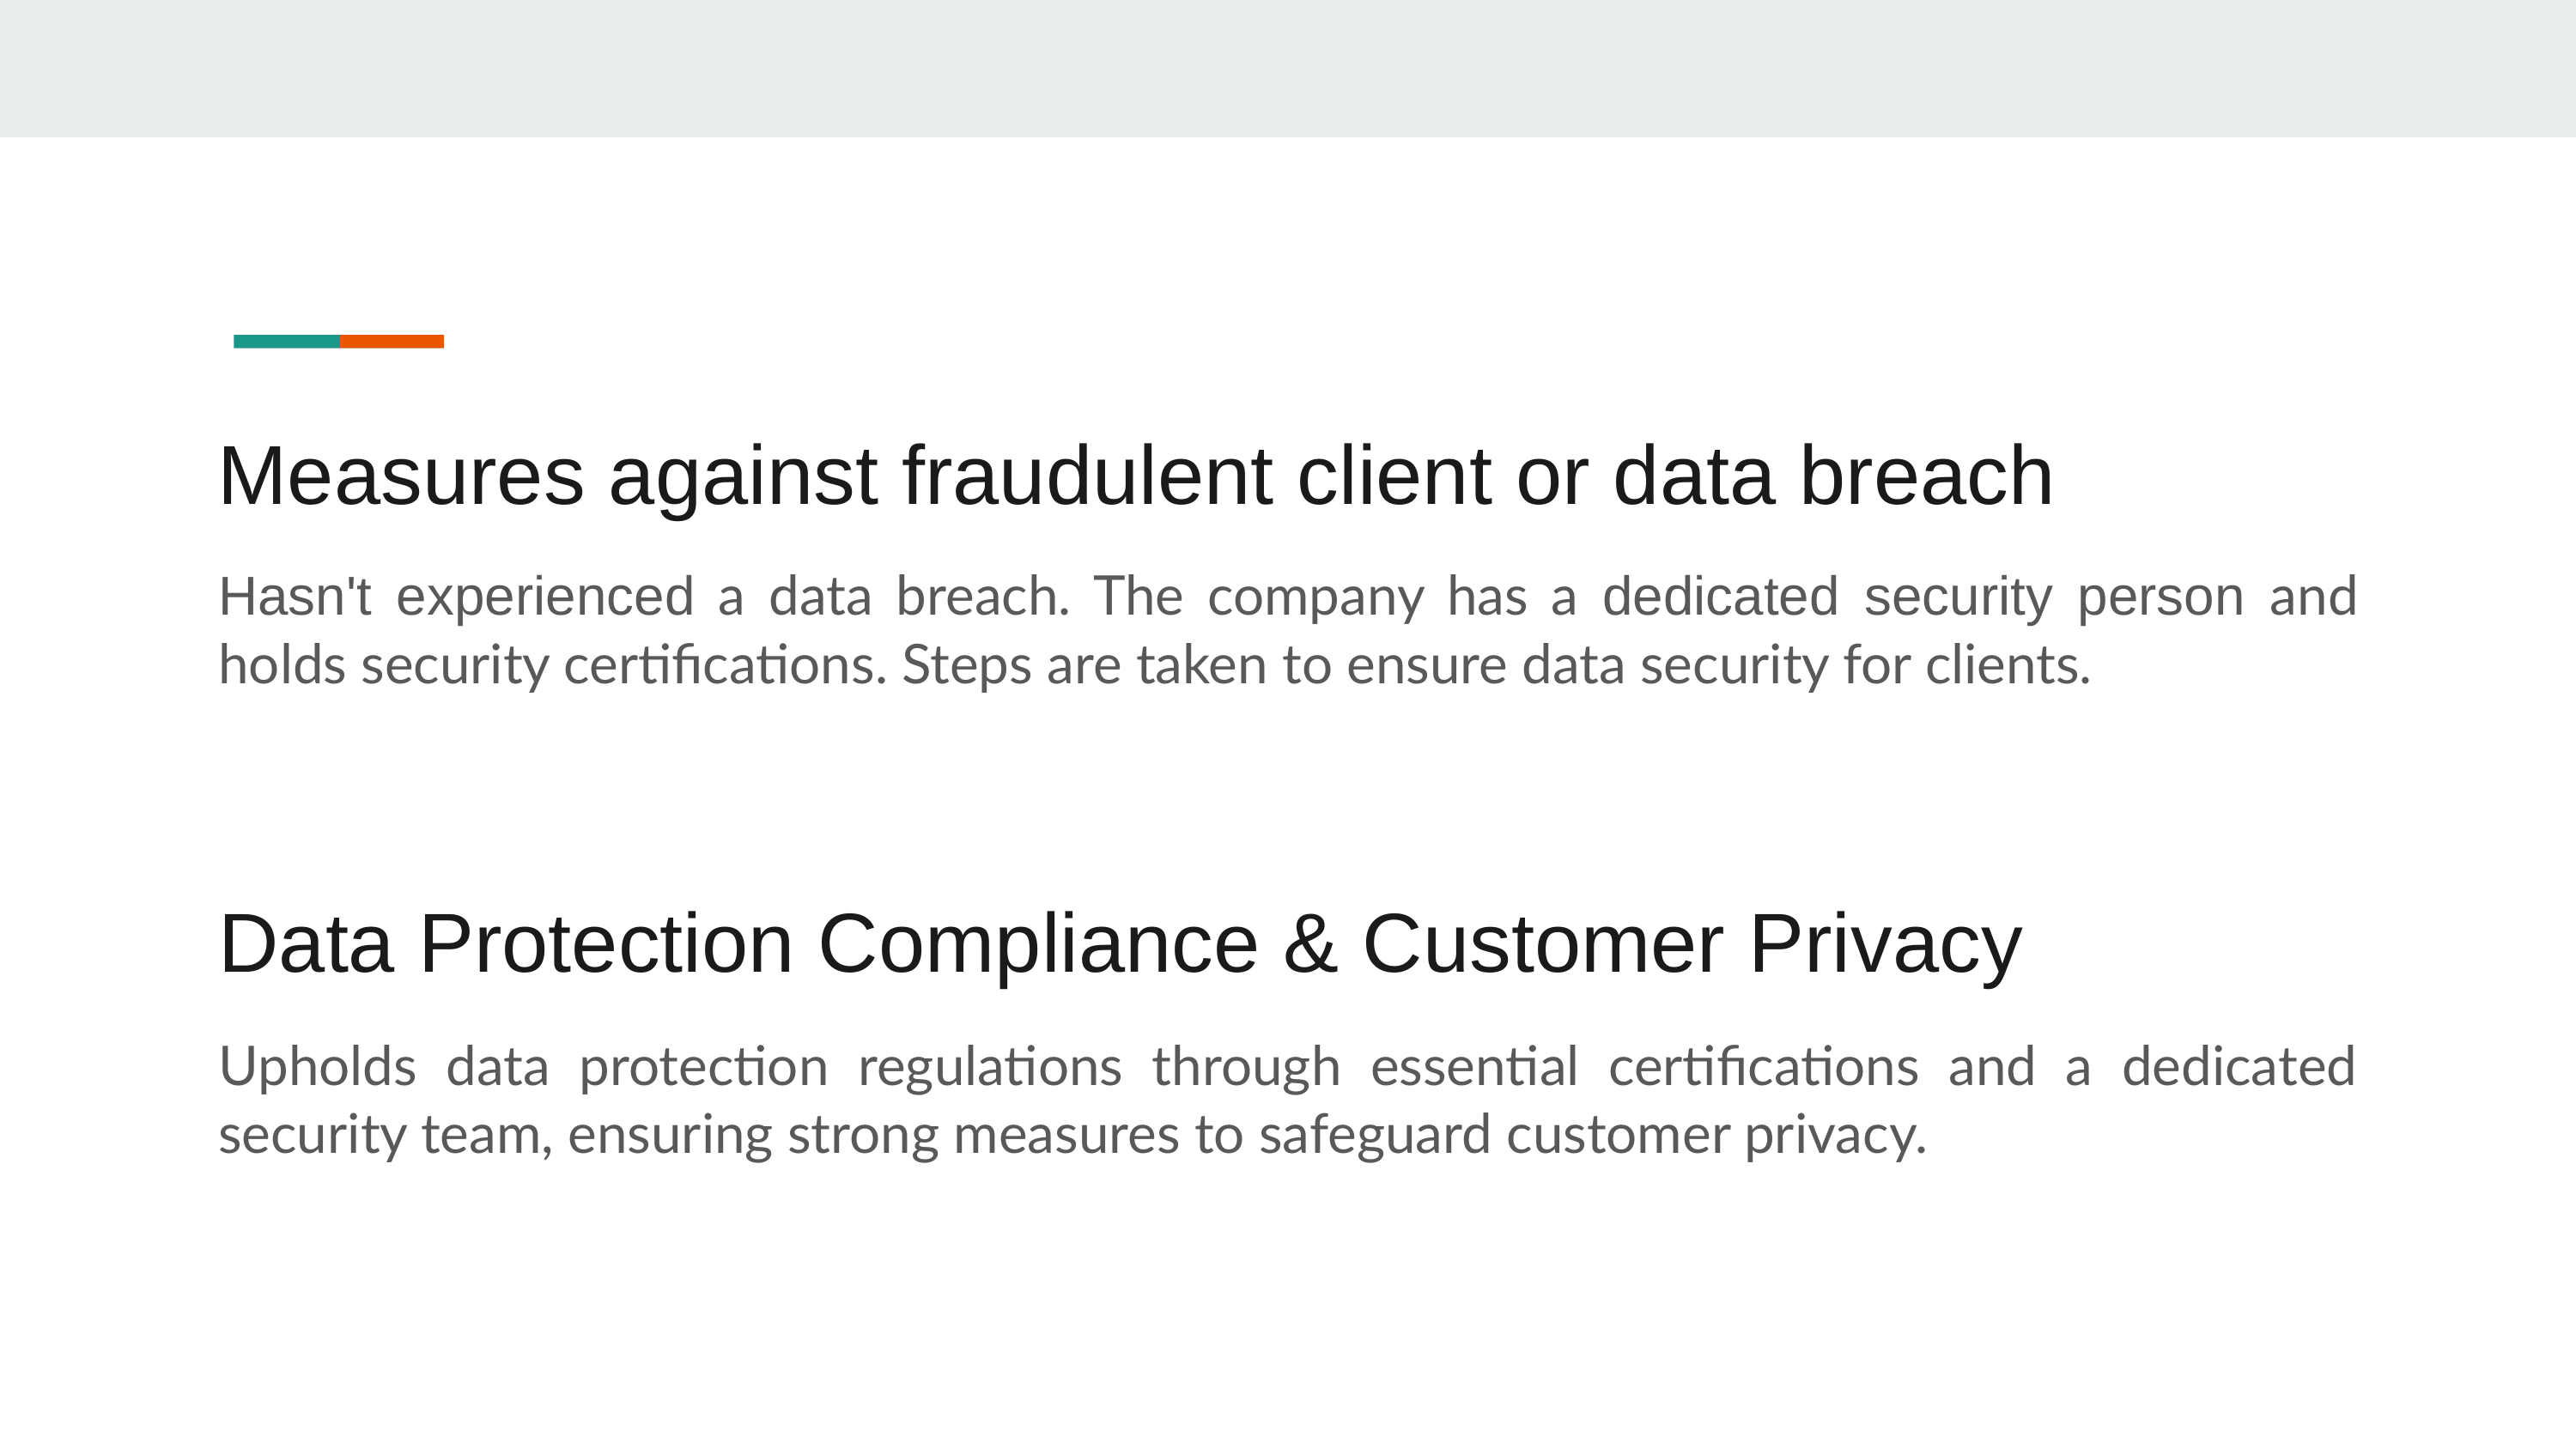

Measures against fraudulent client or data breach
Hasn't experienced a data breach. The company has a dedicated security person and holds security certifications. Steps are taken to ensure data security for clients.
Data Protection Compliance & Customer Privacy
Upholds data protection regulations through essential certifications and a dedicated security team, ensuring strong measures to safeguard customer privacy.